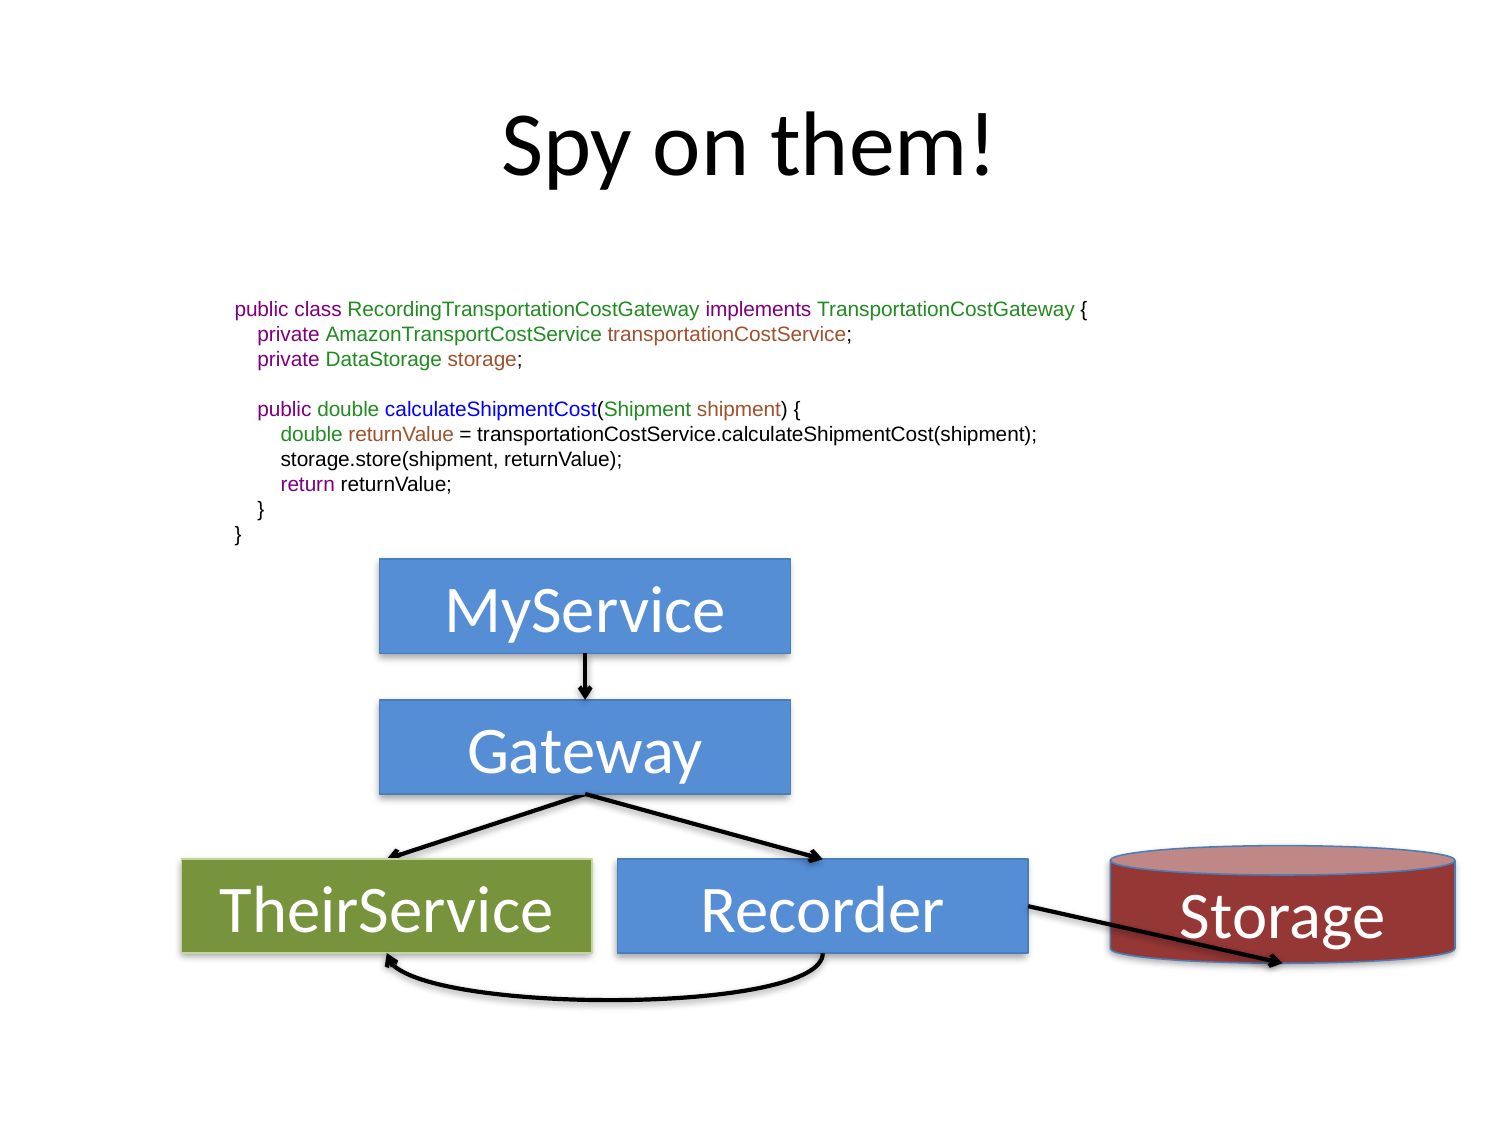

# Spy on them!
public class RecordingTransportationCostGateway implements TransportationCostGateway {
    private AmazonTransportCostService transportationCostService;
    private DataStorage storage;
    public double calculateShipmentCost(Shipment shipment) {
        double returnValue = transportationCostService.calculateShipmentCost(shipment);
        storage.store(shipment, returnValue);
        return returnValue;
    }
}

MyService
Gateway
Storage
TheirService
Recorder